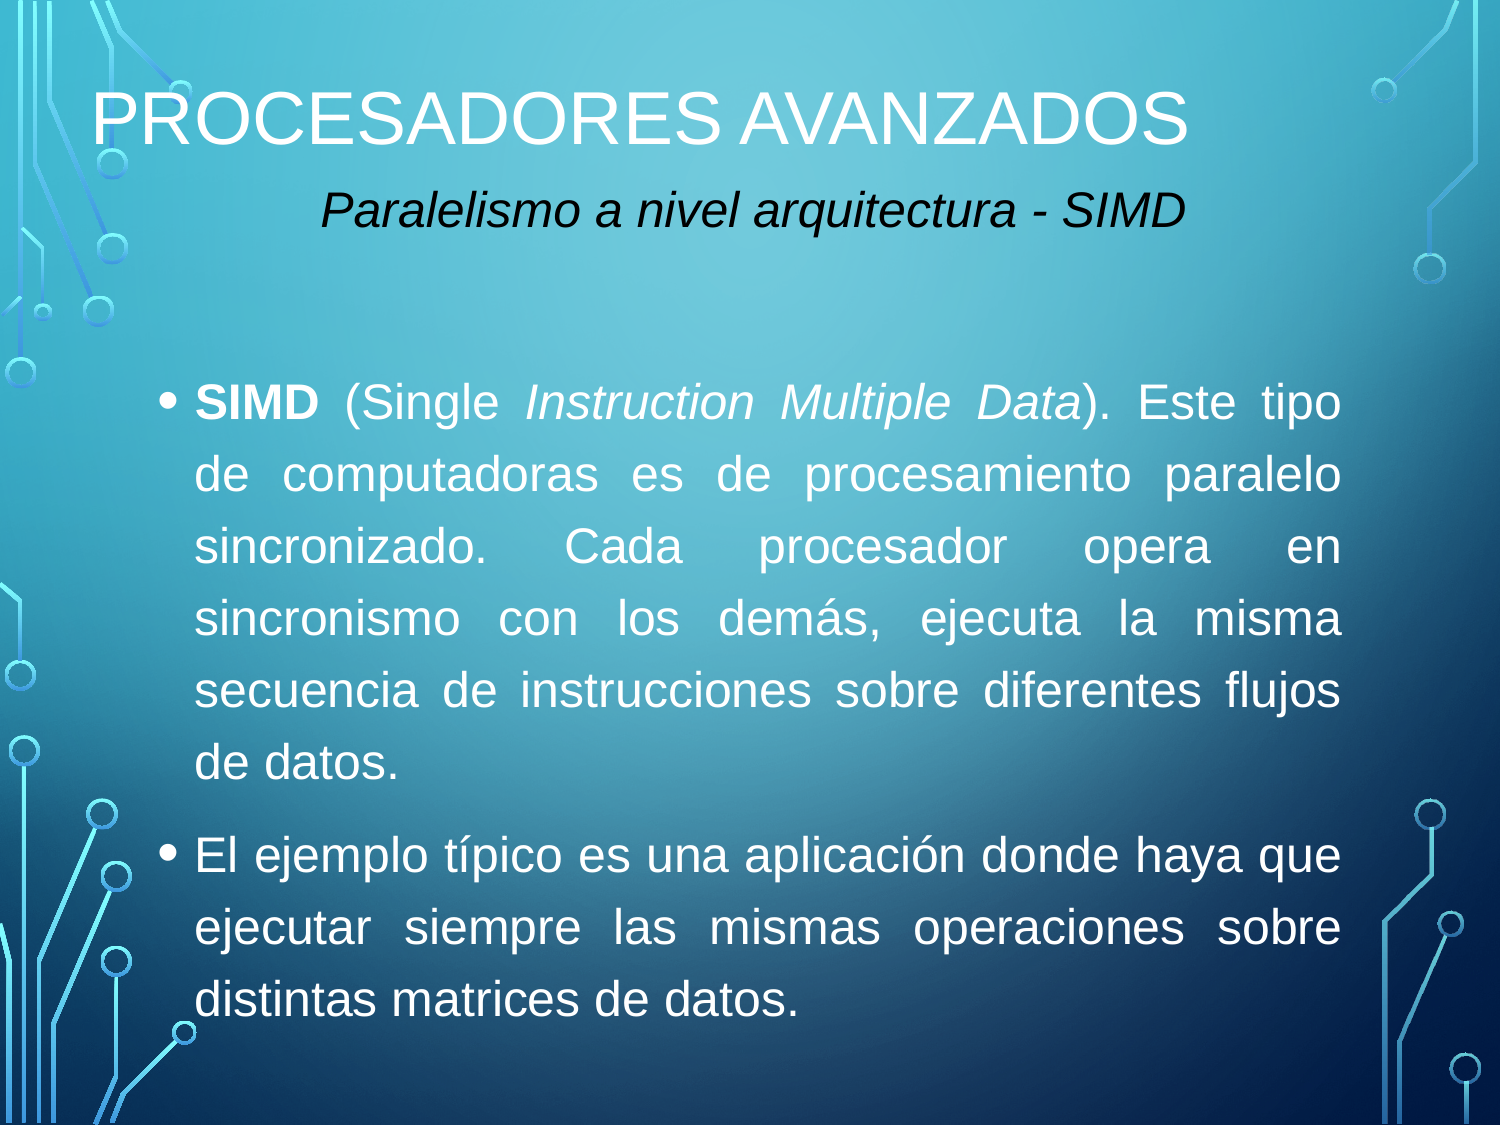

# Procesadores Avanzados
Paralelismo a nivel arquitectura - SIMD
SIMD (Single Instruction Multiple Data). Este tipo de computadoras es de procesamiento paralelo sincronizado. Cada procesador opera en sincronismo con los demás, ejecuta la misma secuencia de instrucciones sobre diferentes flujos de datos.
El ejemplo típico es una aplicación donde haya que ejecutar siempre las mismas operaciones sobre distintas matrices de datos.